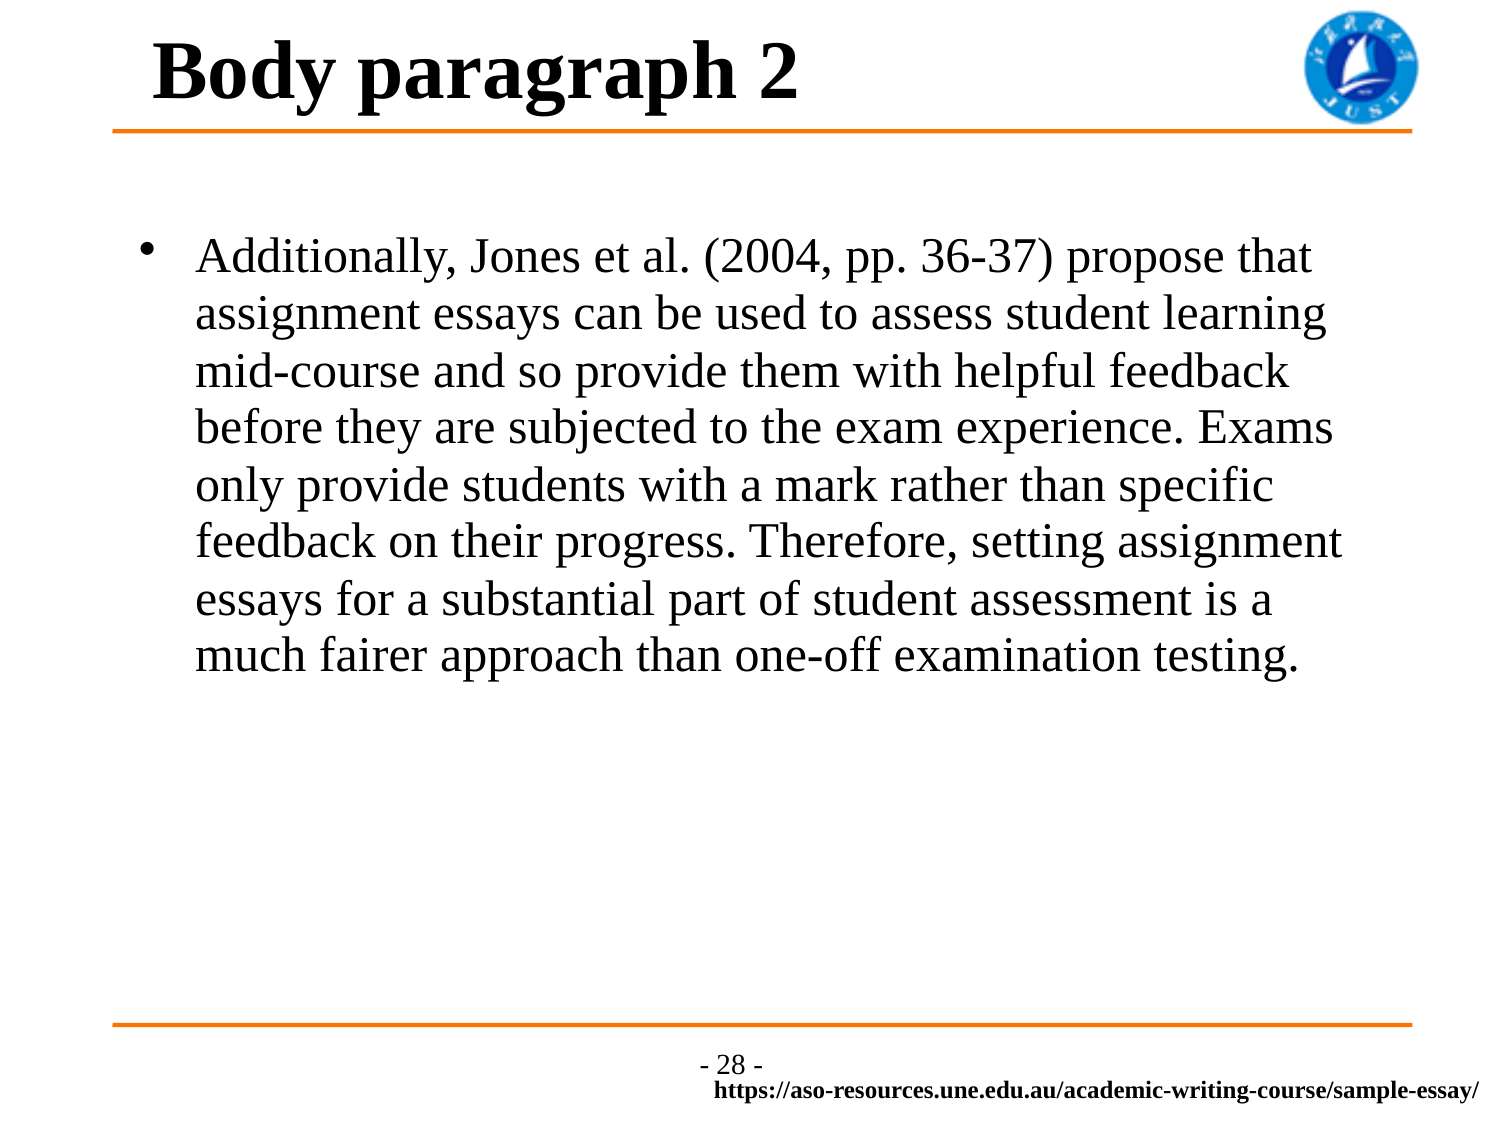

Body paragraph 2
Additionally, Jones et al. (2004, pp. 36-37) propose that assignment essays can be used to assess student learning mid-course and so provide them with helpful feedback before they are subjected to the exam experience. Exams only provide students with a mark rather than specific feedback on their progress. Therefore, setting assignment essays for a substantial part of student assessment is a much fairer approach than one-off examination testing.
- 28 -
https://aso-resources.une.edu.au/academic-writing-course/sample-essay/